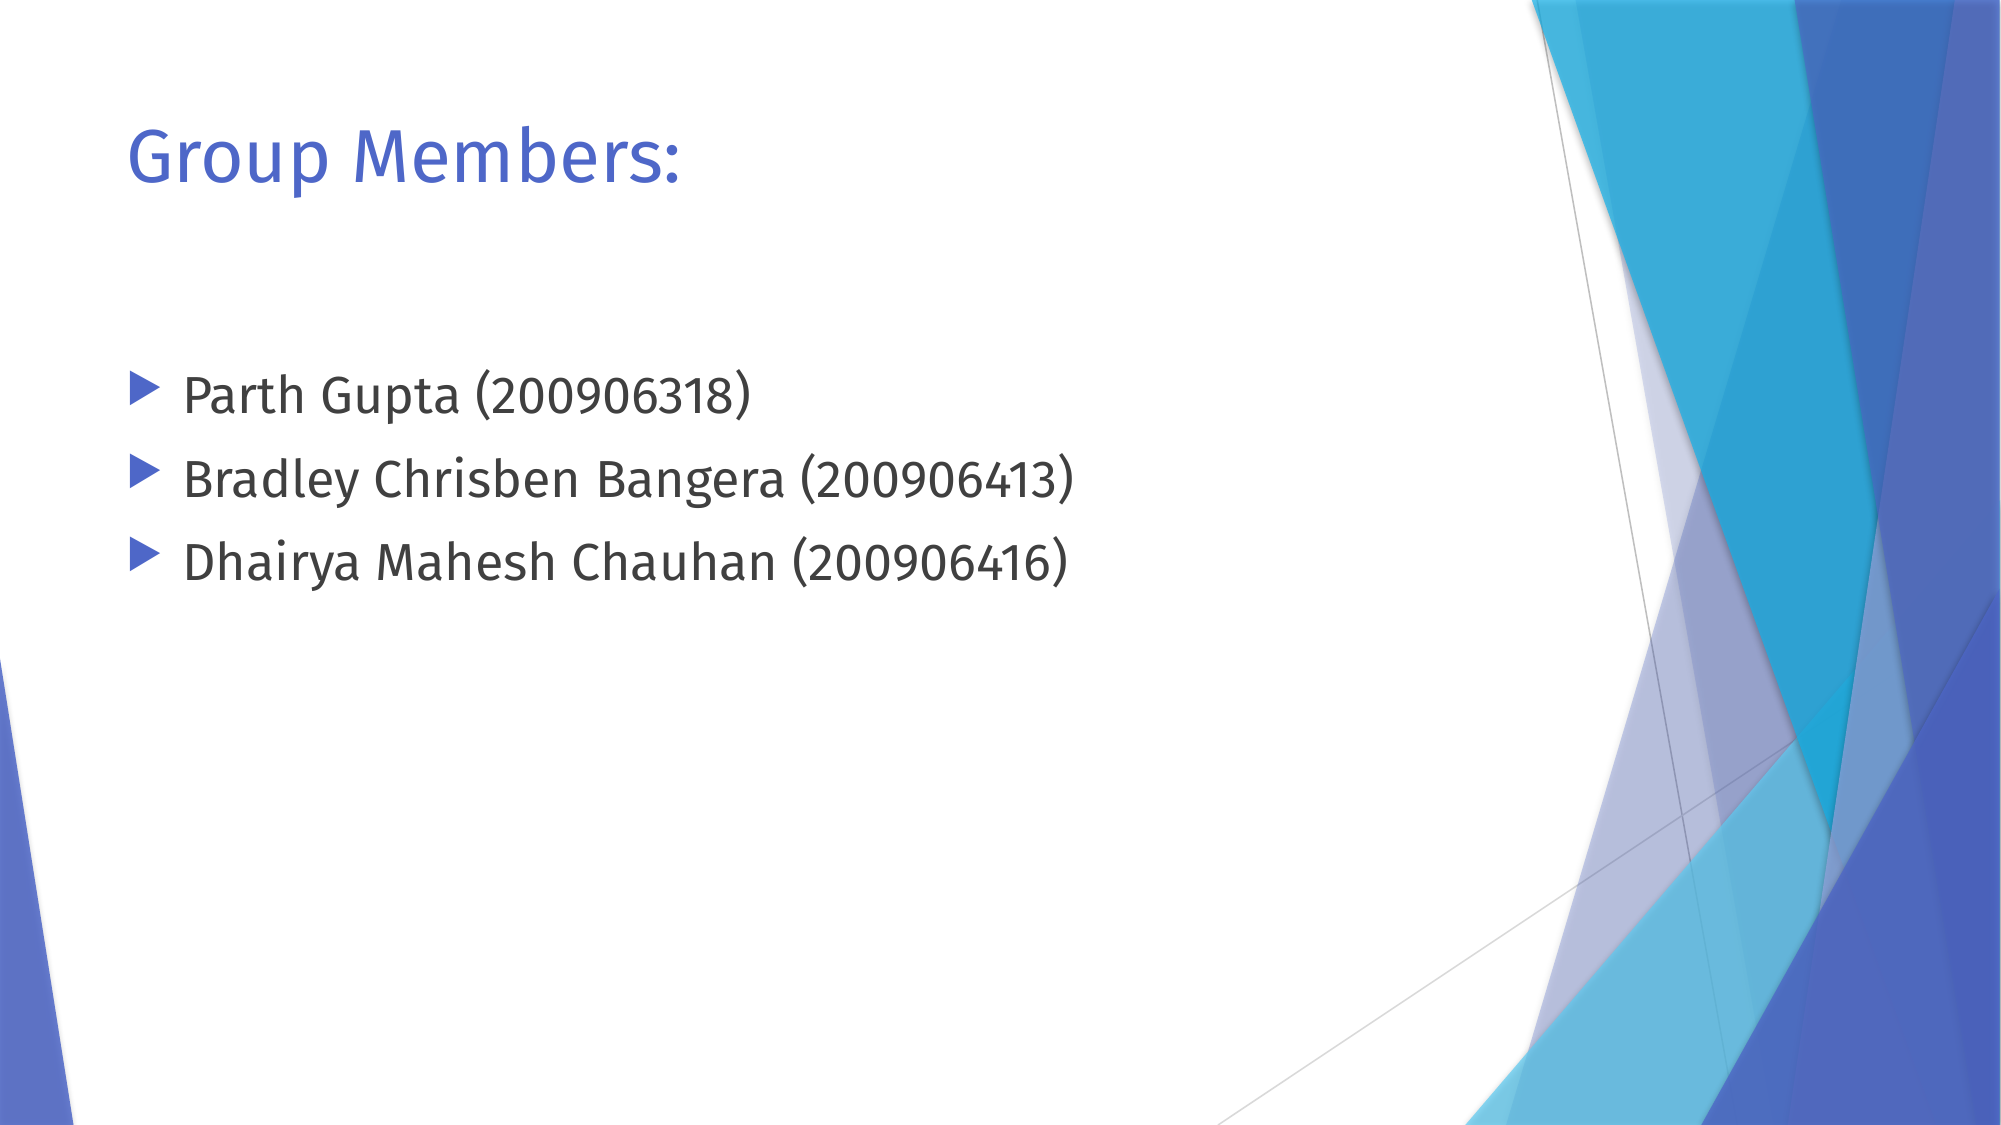

# Group Members:
Parth Gupta (200906318)
Bradley Chrisben Bangera (200906413)
Dhairya Mahesh Chauhan (200906416)